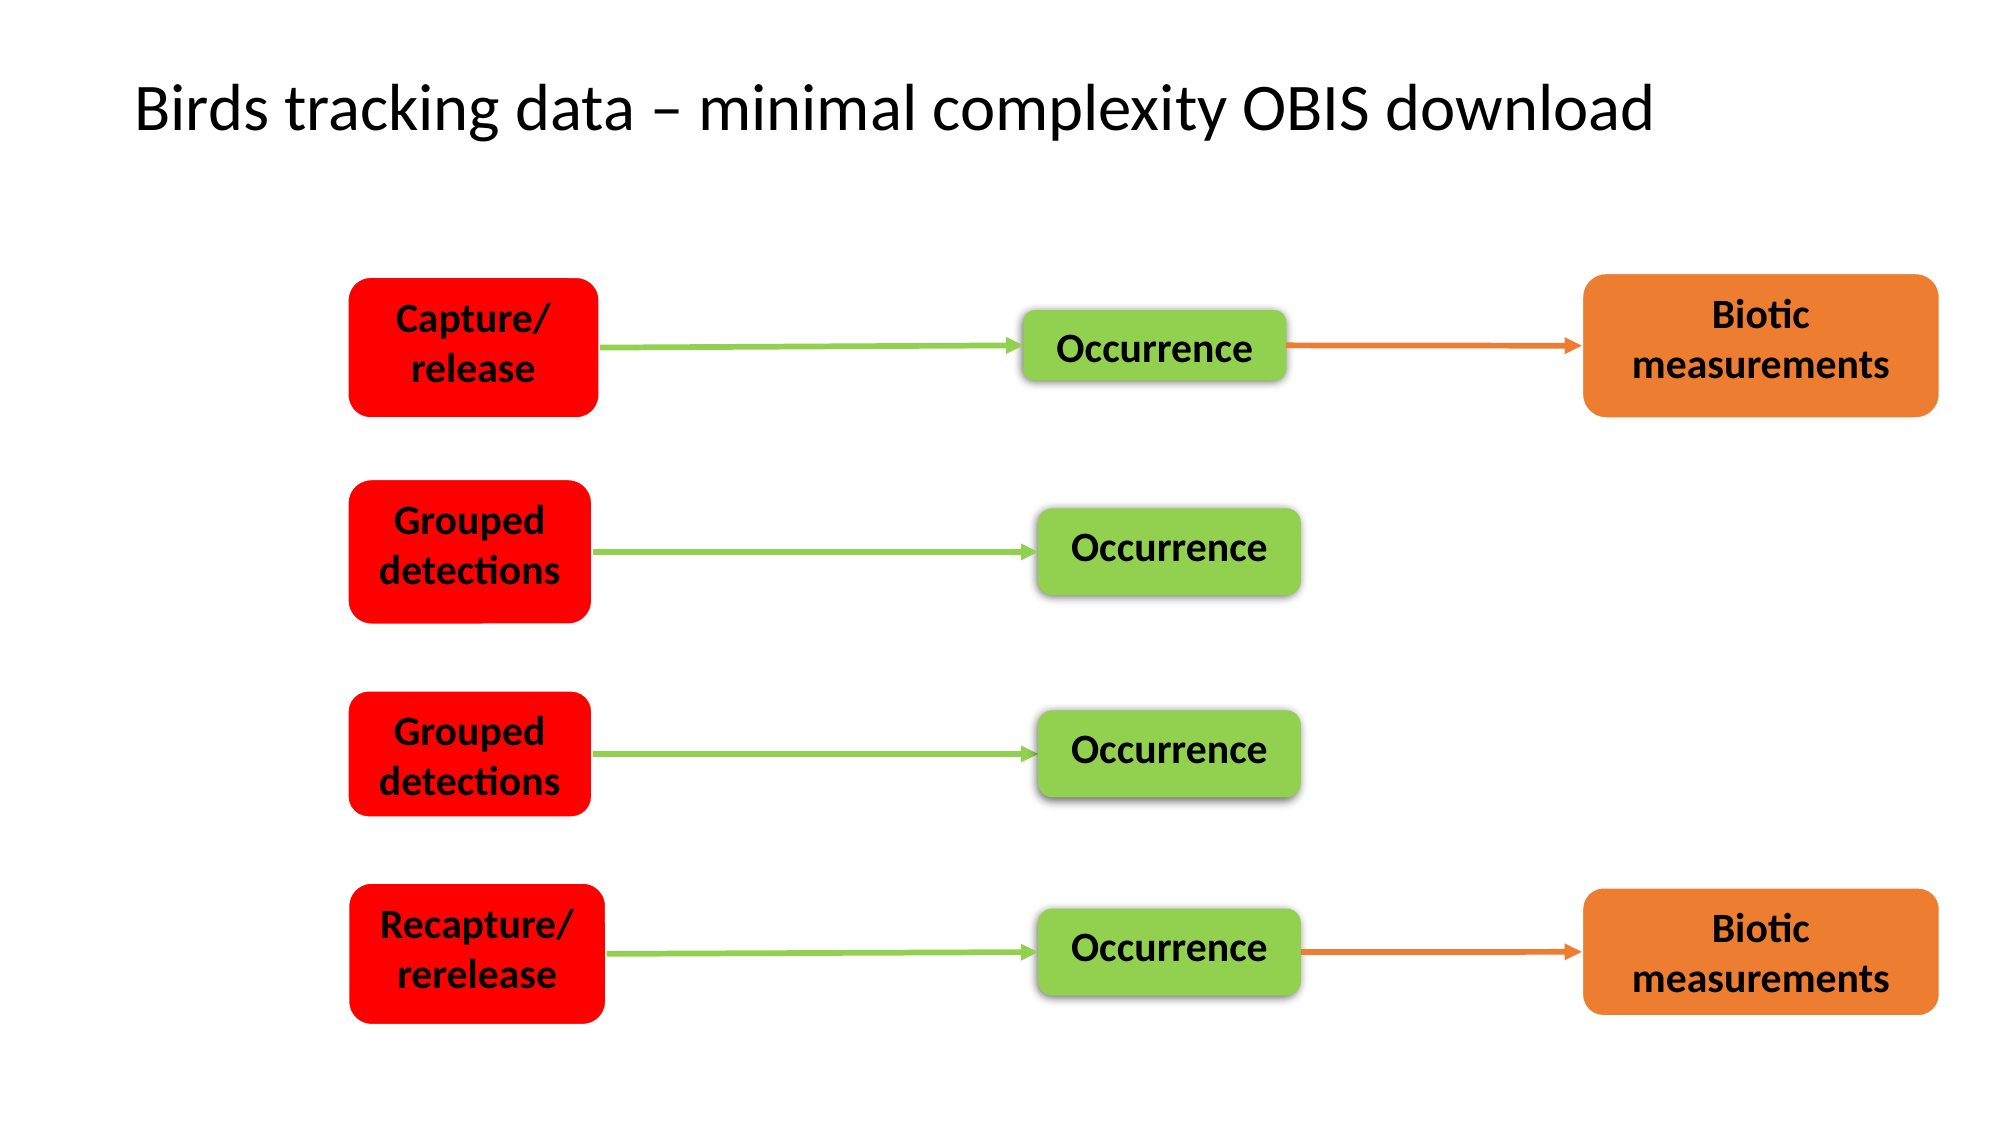

# Birds tracking data – minimal complexity OBIS download
Biotic measurements
Capture/ release
Occurrence
Grouped detections
Occurrence
Grouped detections
Occurrence
Recapture/ rerelease
Biotic measurements
Occurrence